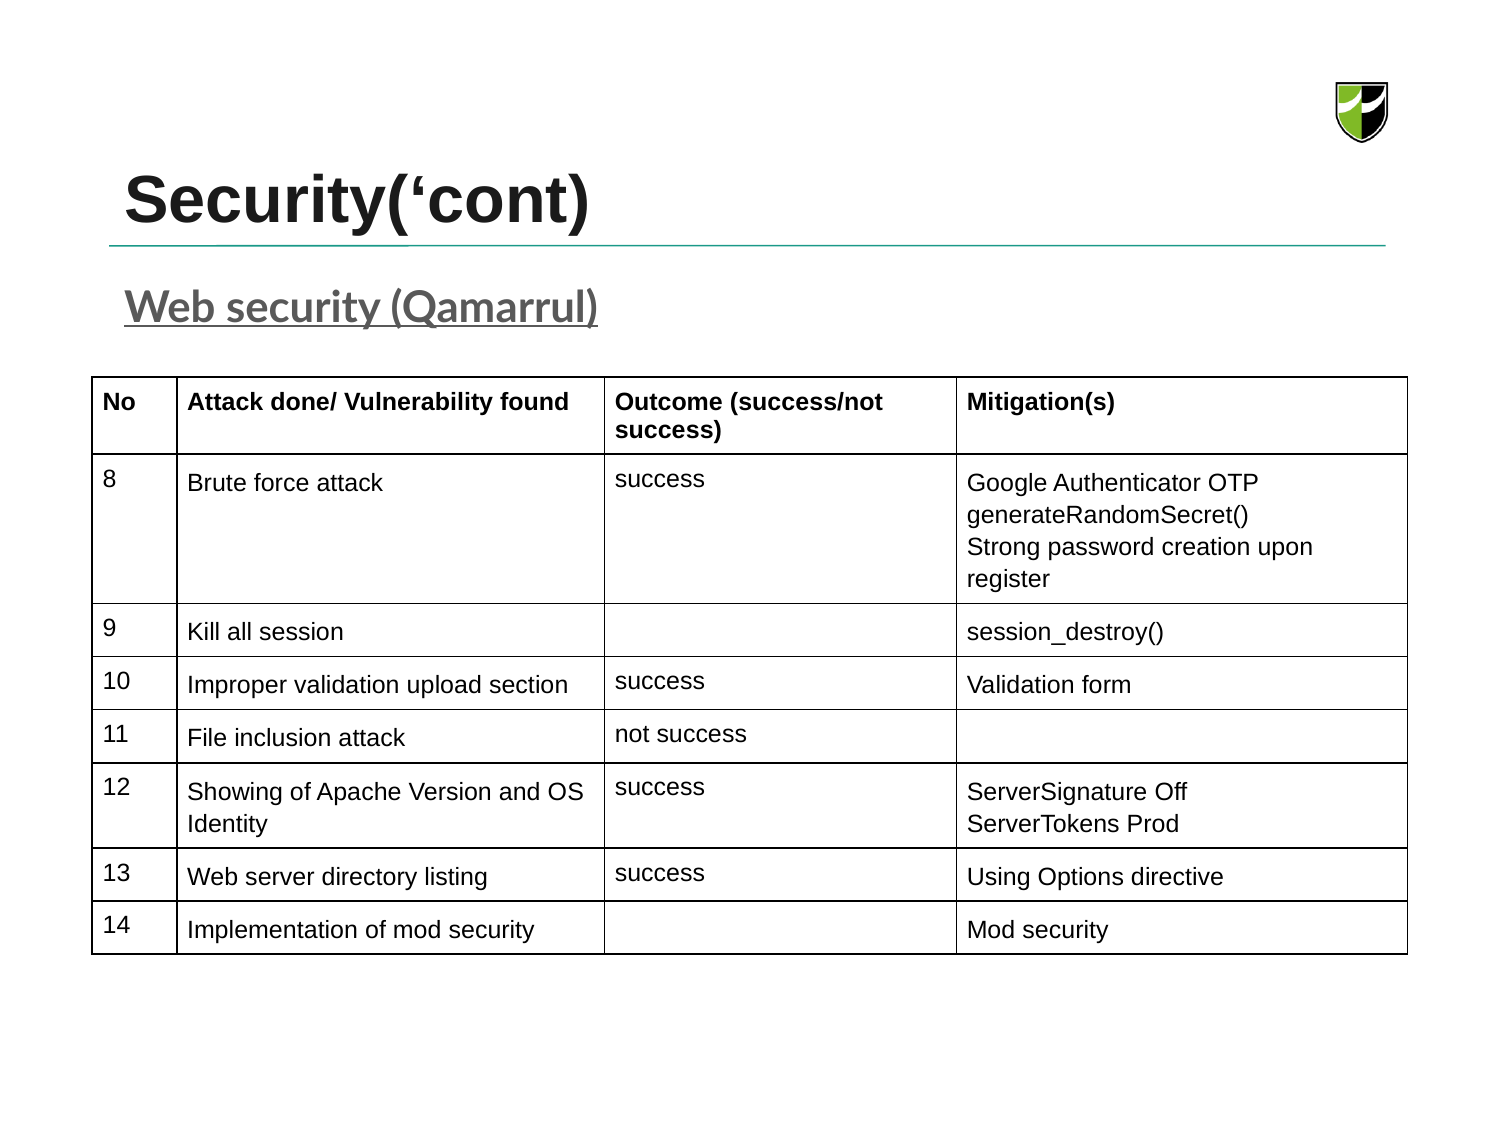

# Security(‘cont)
Web security (Qamarrul)

| No | Attack done/ Vulnerability found | Outcome (success/not success) | Mitigation(s) |
| --- | --- | --- | --- |
| 8 | Brute force attack | success | Google Authenticator OTP generateRandomSecret() Strong password creation upon register |
| 9 | Kill all session |  | session\_destroy() |
| 10 | Improper validation upload section | success | Validation form |
| 11 | File inclusion attack | not success |  |
| 12 | Showing of Apache Version and OS Identity | success | ServerSignature Off ServerTokens Prod |
| 13 | Web server directory listing | success | Using Options directive |
| 14 | Implementation of mod security |  | Mod security |